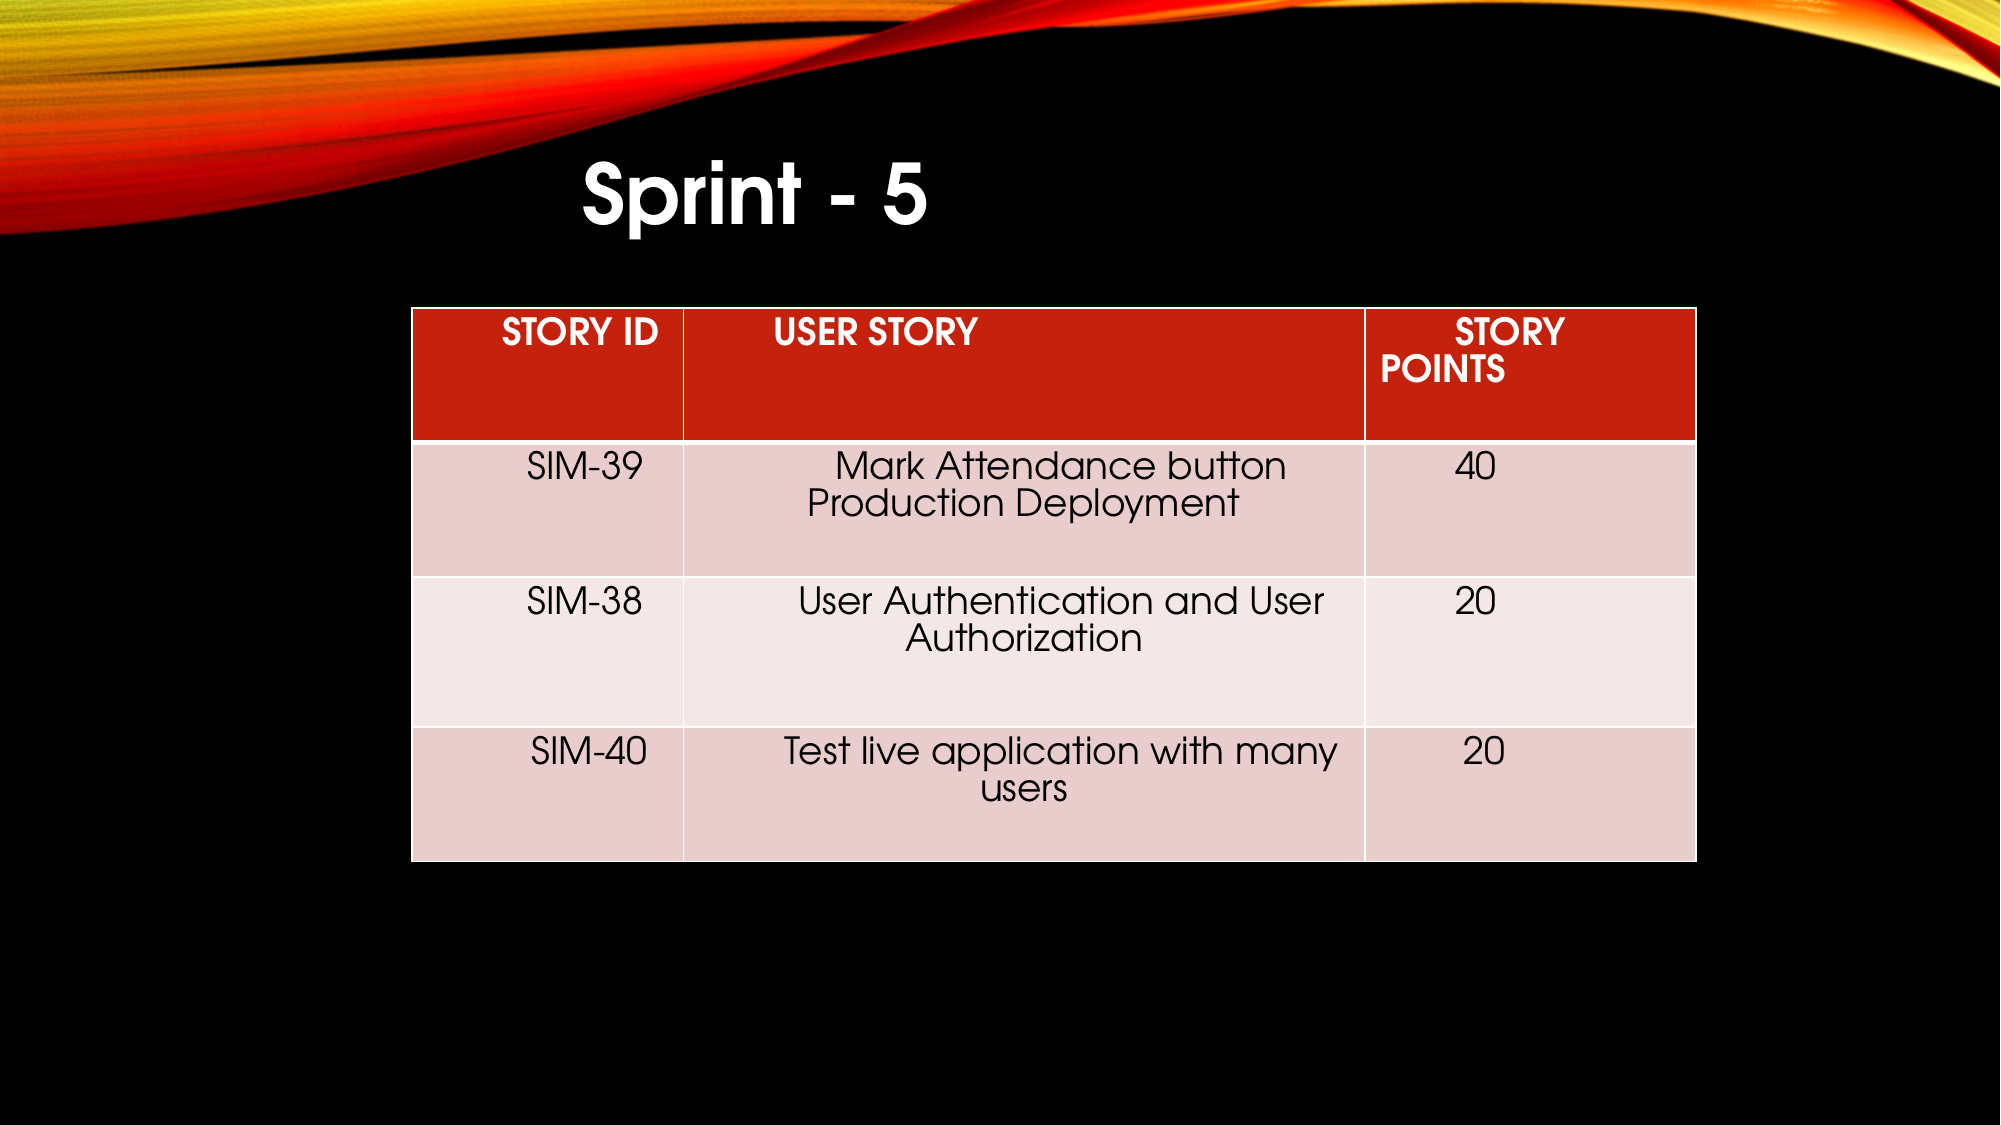

Sprint - 5
| STORY ID | USER STORY | STORY POINTS |
| --- | --- | --- |
| SIM-39 | Mark Attendance button Production Deployment | 40 |
| SIM-38 | User Authentication and User Authorization | 20 |
| SIM-40 | Test live application with many users | 20 |